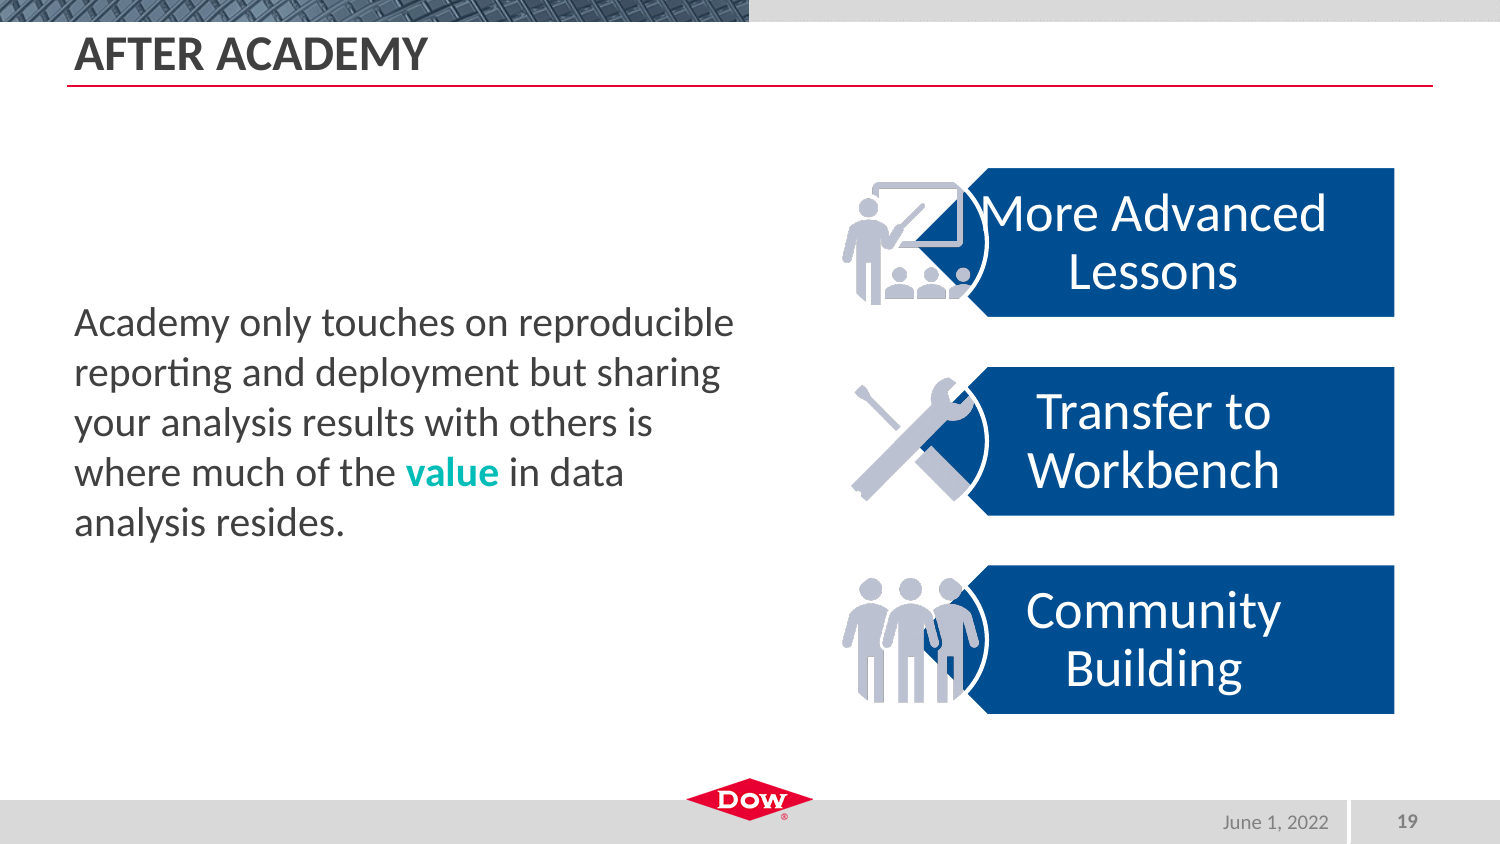

# After Academy
More Advanced Lessons
Transfer to Workbench
Community Building
Academy only touches on reproducible reporting and deployment but sharing your analysis results with others is where much of the value in data analysis resides.
19
June 1, 2022